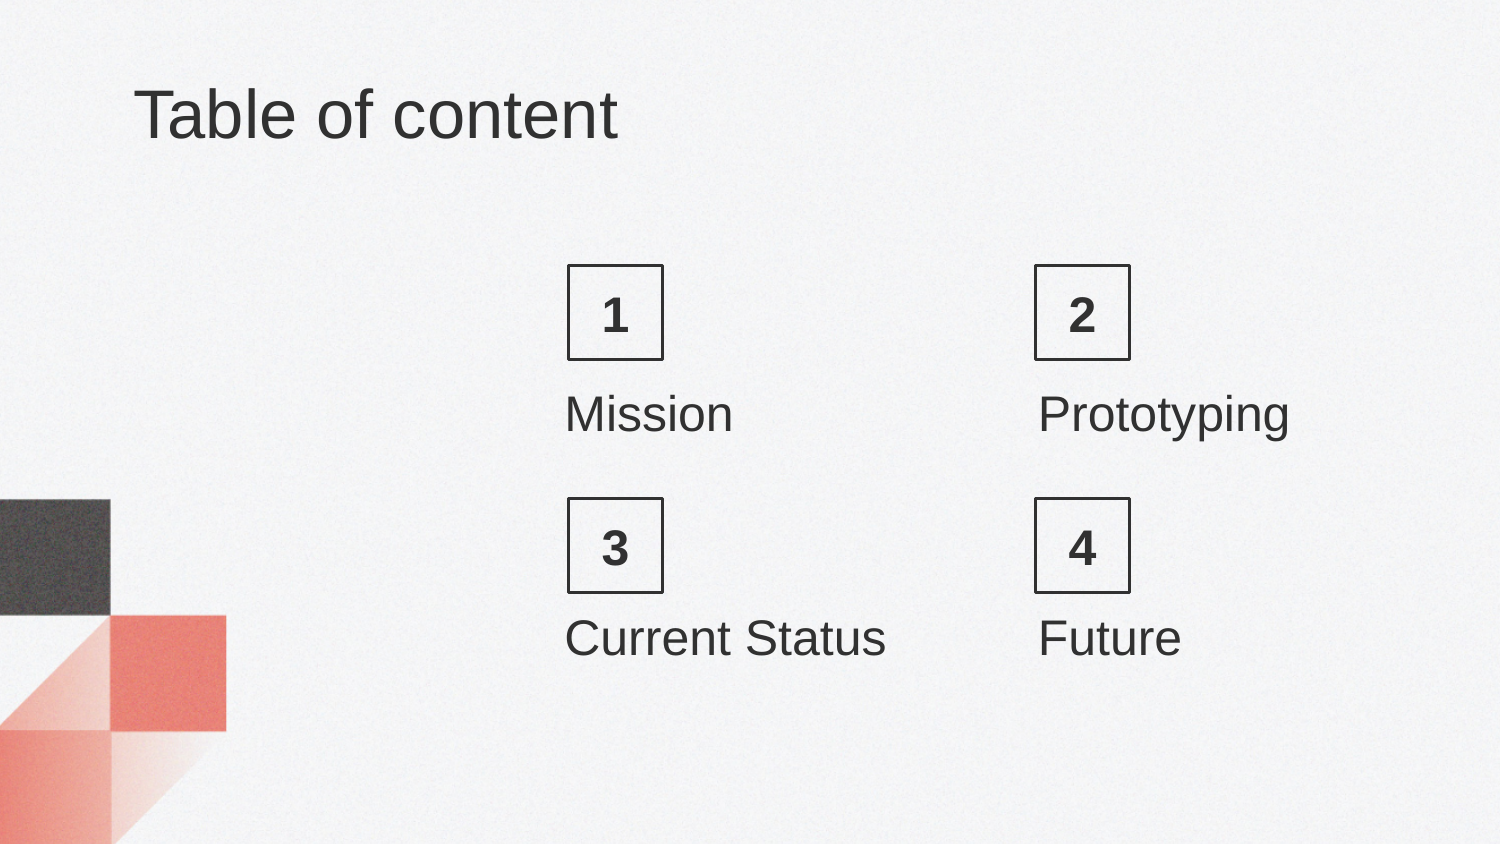

Table of content
1
2
# Mission
Prototyping
3
4
Current Status
Future